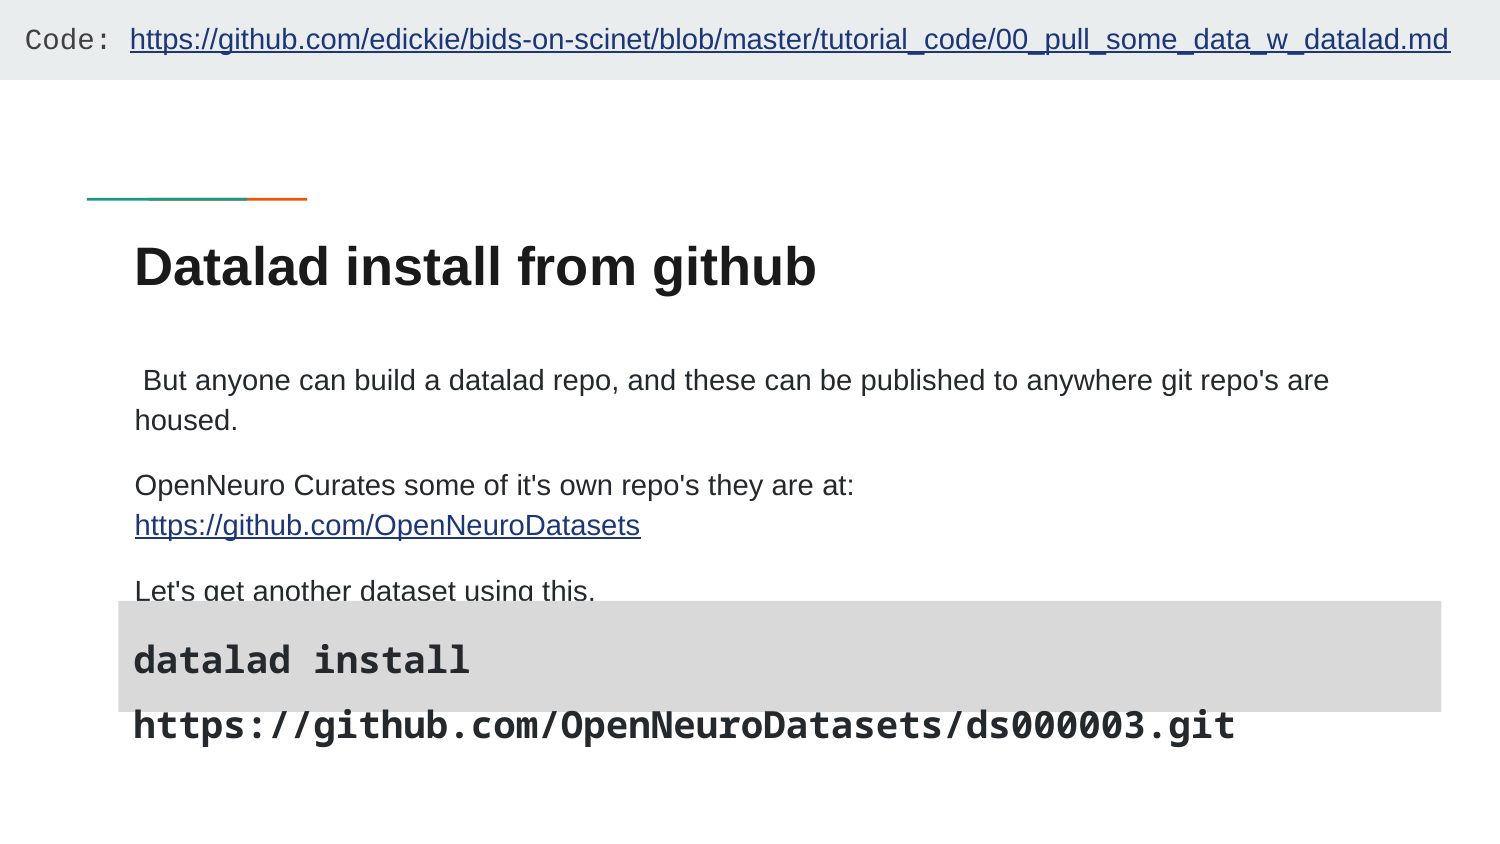

Code: https://github.com/edickie/bids-on-scinet/blob/master/tutorial_code/00_pull_some_data_w_datalad.md

# Datalad install from github
 But anyone can build a datalad repo, and these can be published to anywhere git repo's are housed.
OpenNeuro Curates some of it's own repo's they are at: https://github.com/OpenNeuroDatasets
Let's get another dataset using this.

datalad install https://github.com/OpenNeuroDatasets/ds000003.git